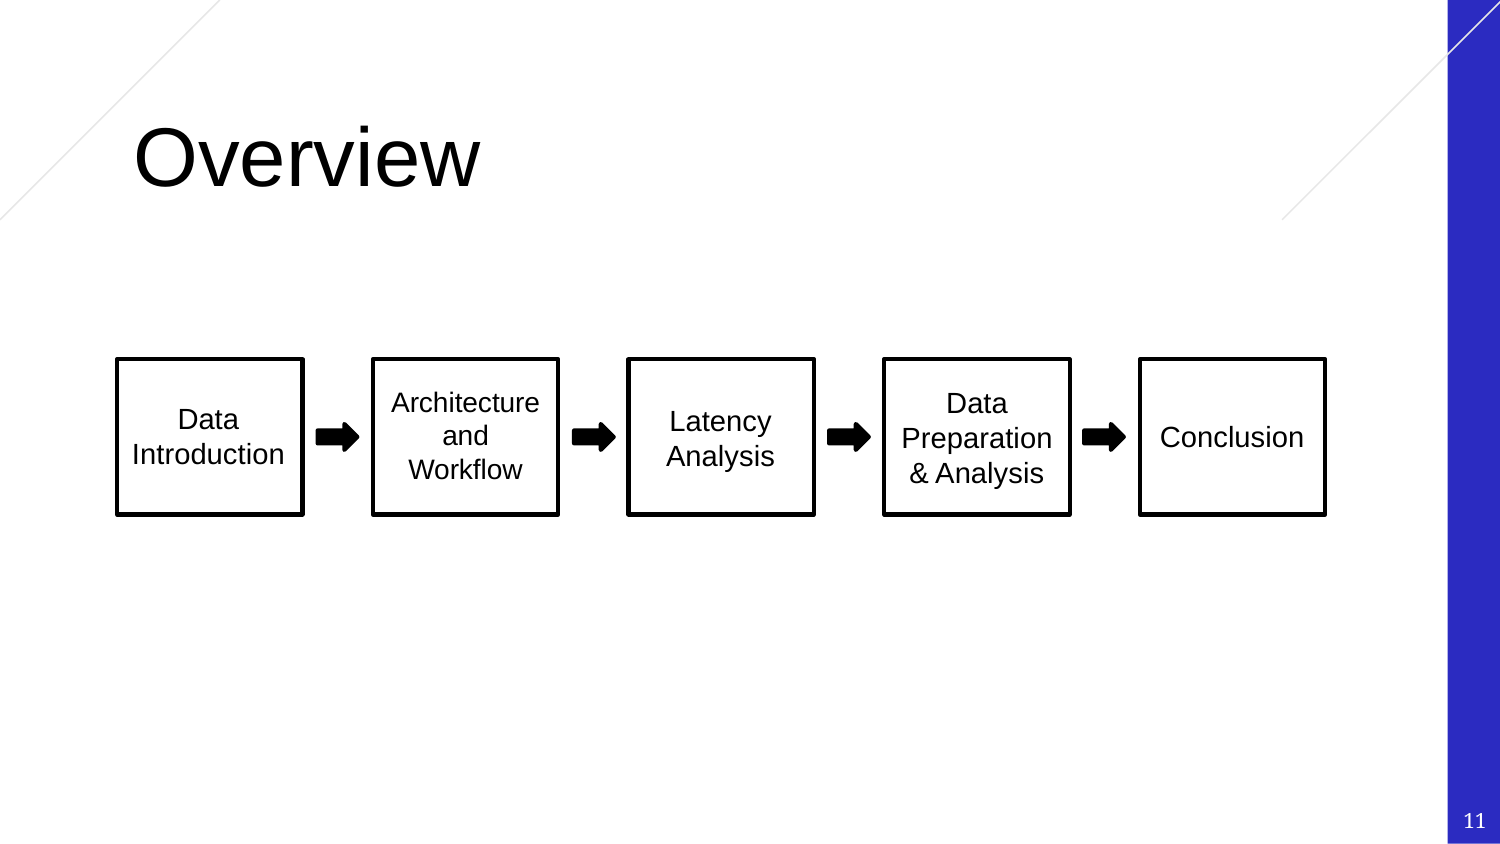

# Overview
DaData
DaData
DaData
DaData
DaData
Architecture and Workflow
Data Preparation & Analysis
Data Introduction
Latency Analysis
Conclusion

11